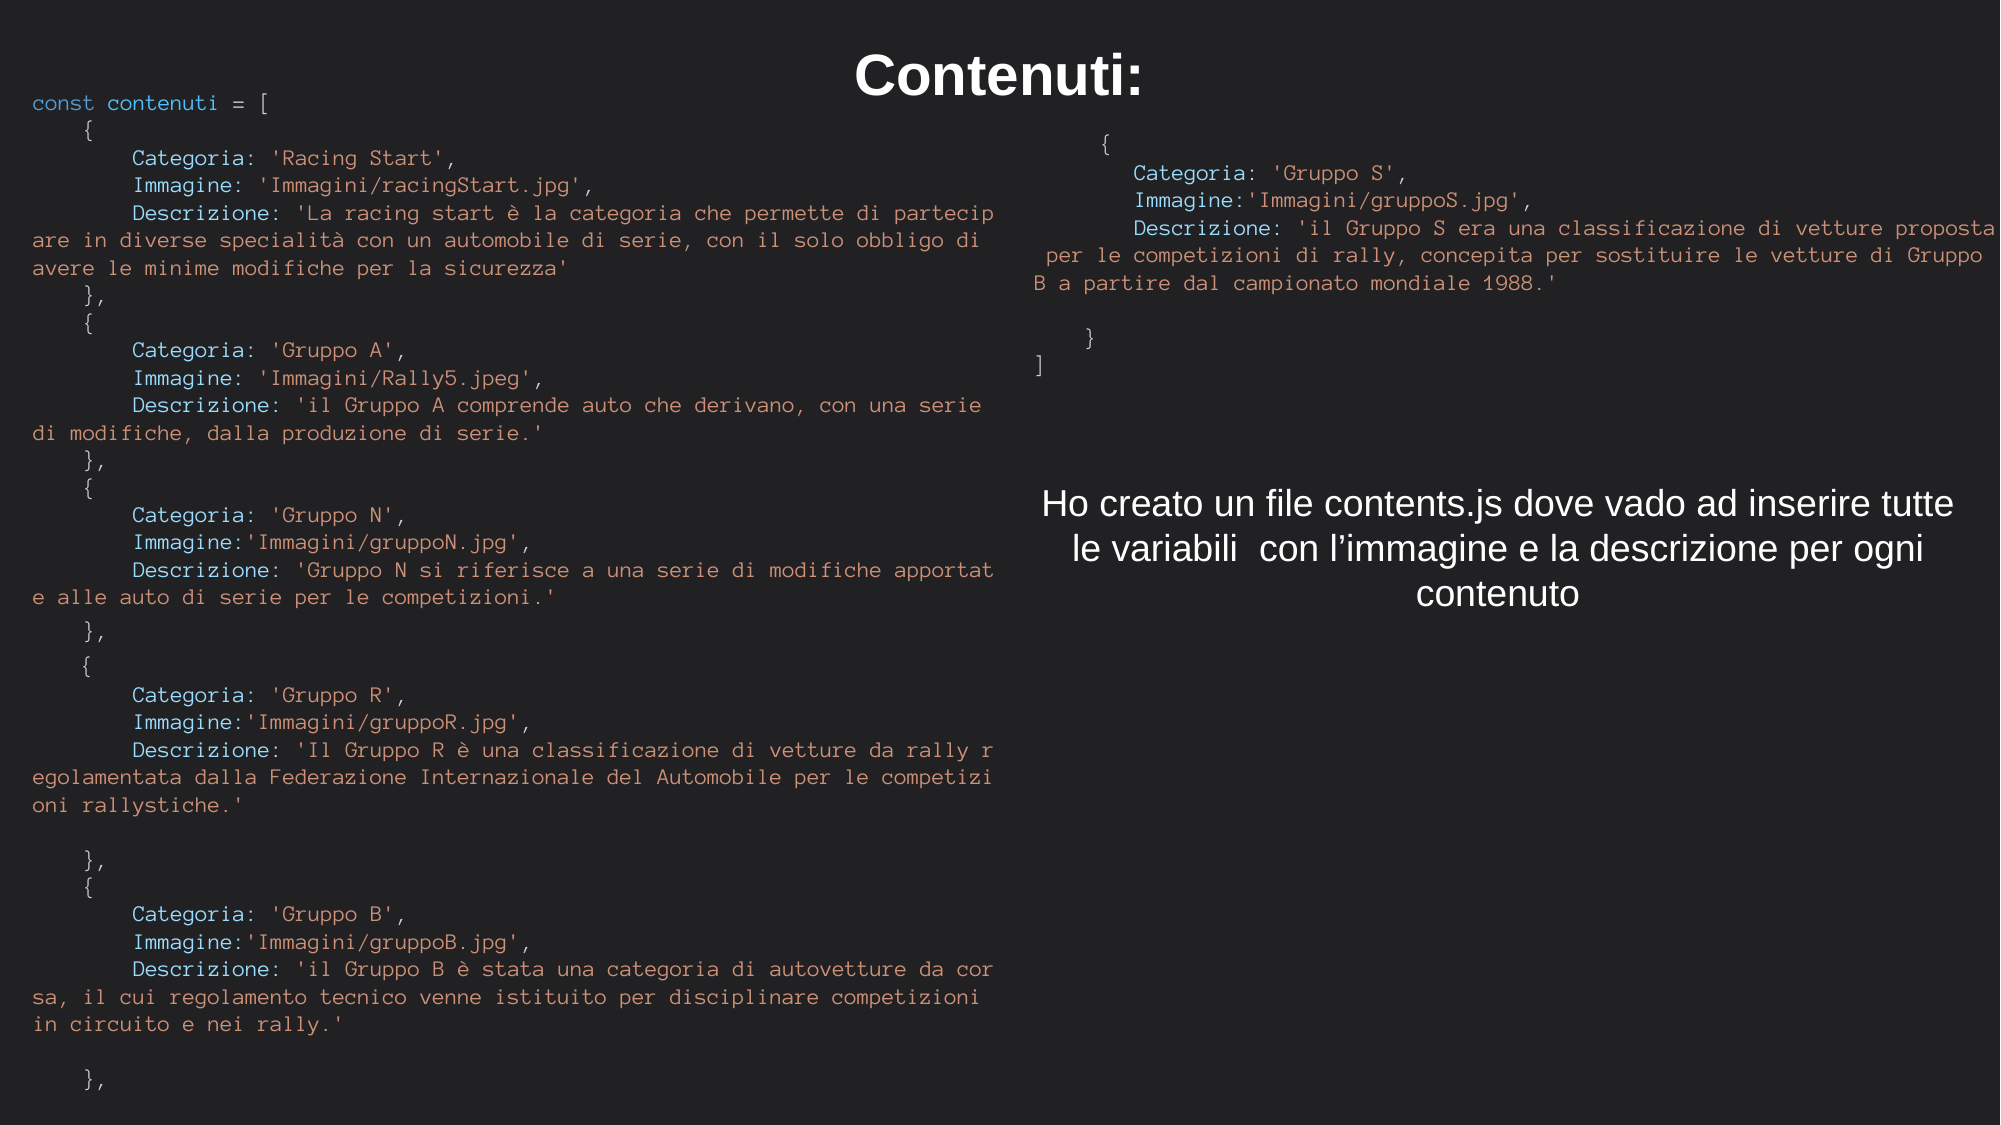

Contenuti:
const contenuti = [
    {
        Categoria: 'Racing Start',
        Immagine: 'Immagini/racingStart.jpg',
        Descrizione: 'La racing start è la categoria che permette di partecipare in diverse specialità con un automobile di serie, con il solo obbligo di avere le minime modifiche per la sicurezza'
    },
    {
        Categoria: 'Gruppo A',
        Immagine: 'Immagini/Rally5.jpeg',
        Descrizione: 'il Gruppo A comprende auto che derivano, con una serie di modifiche, dalla produzione di serie.'
    },
    {
        Categoria: 'Gruppo N',
        Immagine:'Immagini/gruppoN.jpg',
        Descrizione: 'Gruppo N si riferisce a una serie di modifiche apportate alle auto di serie per le competizioni.'
    },
   {
        Categoria: 'Gruppo R',
        Immagine:'Immagini/gruppoR.jpg',
        Descrizione: 'Il Gruppo R è una classificazione di vetture da rally regolamentata dalla Federazione Internazionale del Automobile per le competizioni rallystiche.'

    },
    {
        Categoria: 'Gruppo B',
        Immagine:'Immagini/gruppoB.jpg',
        Descrizione: 'il Gruppo B è stata una categoria di autovetture da corsa, il cui regolamento tecnico venne istituito per disciplinare competizioni in circuito e nei rally.'

    },

     {
        Categoria: 'Gruppo S',
        Immagine:'Immagini/gruppoS.jpg',
        Descrizione: 'il Gruppo S era una classificazione di vetture proposta per le competizioni di rally, concepita per sostituire le vetture di Gruppo B a partire dal campionato mondiale 1988.'

    }
]
Ho creato un file contents.js dove vado ad inserire tutte le variabili  con l’immagine e la descrizione per ogni contenuto